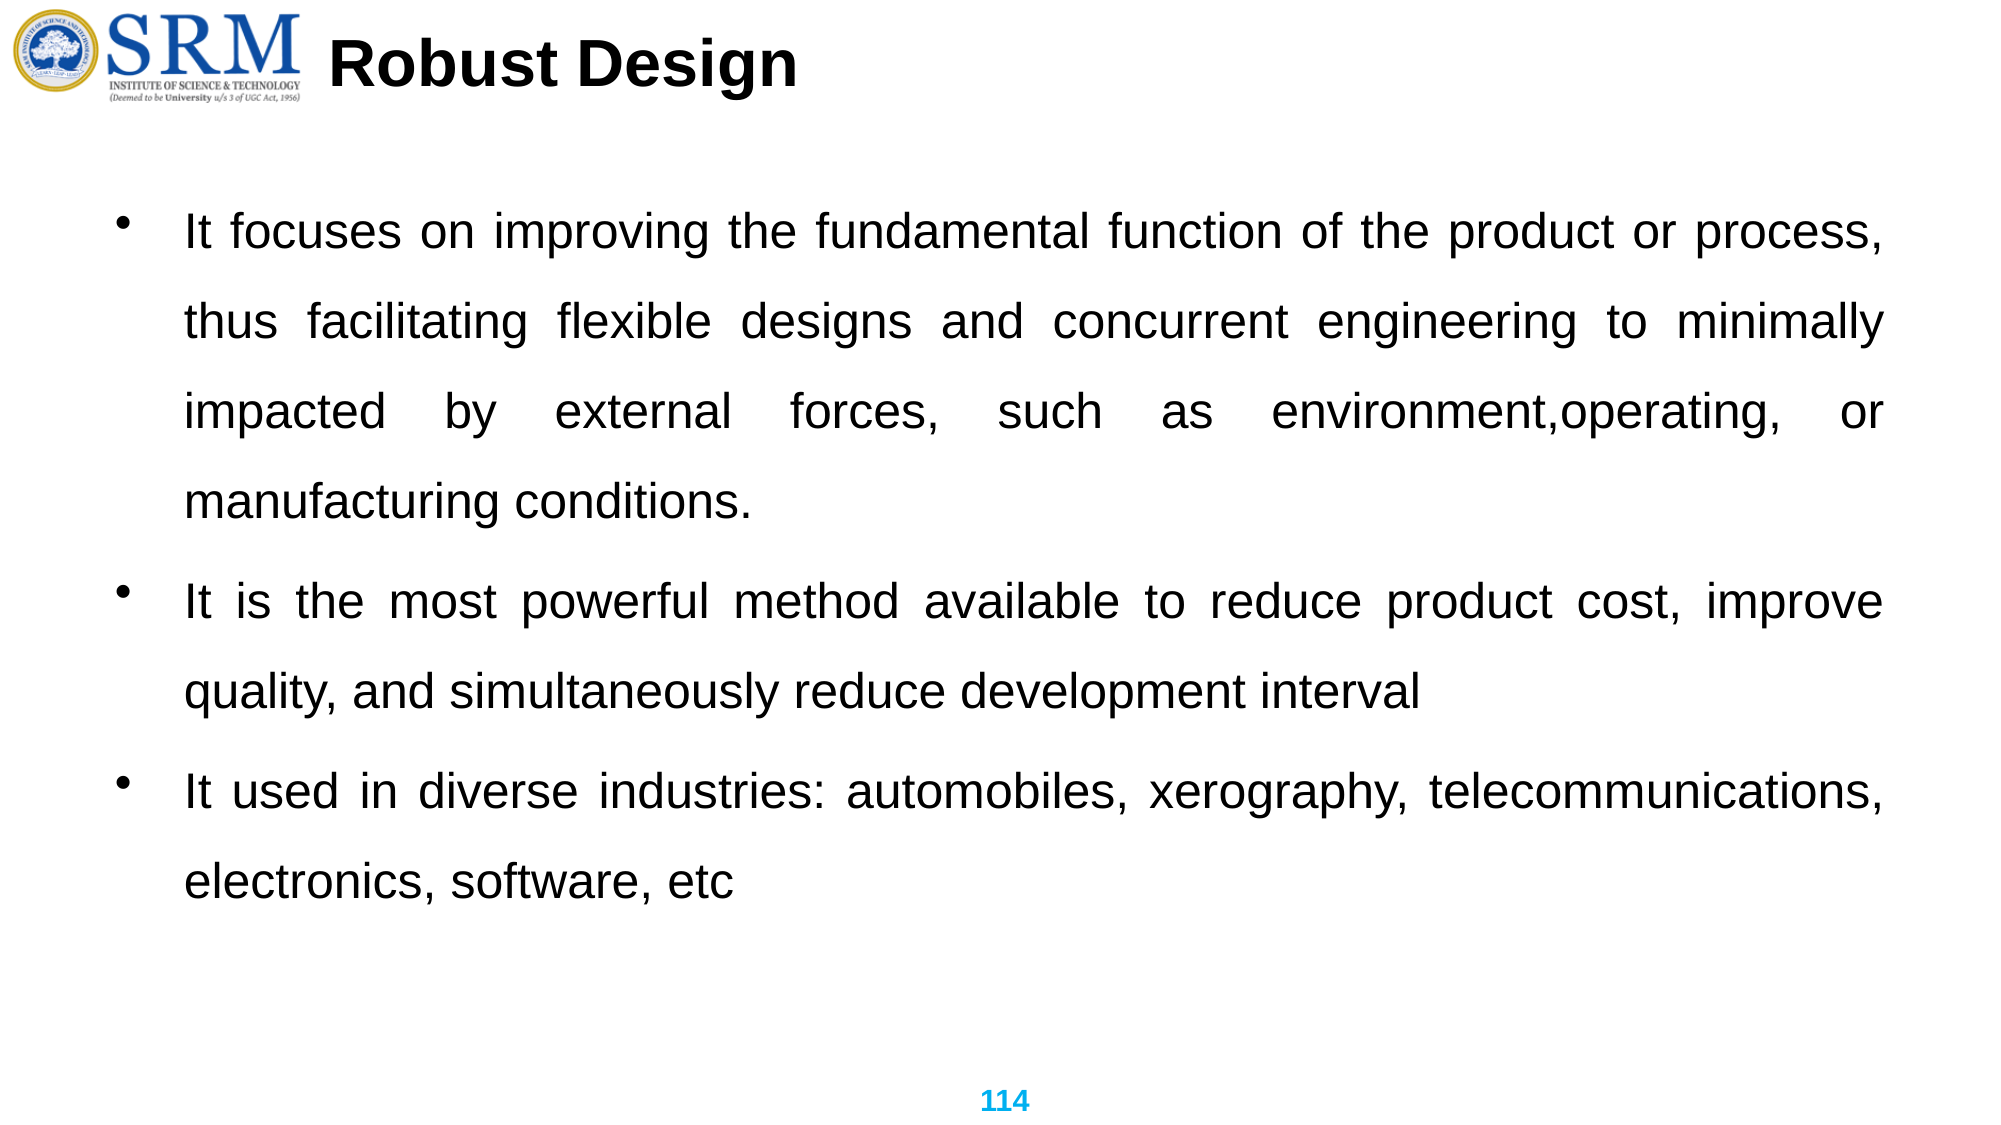

# Robust Design
It focuses on improving the fundamental function of the product or process, thus facilitating flexible designs and concurrent engineering to minimally impacted by external forces, such as environment,operating, or manufacturing conditions.
It is the most powerful method available to reduce product cost, improve quality, and simultaneously reduce development interval
It used in diverse industries: automobiles, xerography, telecommunications, electronics, software, etc

114